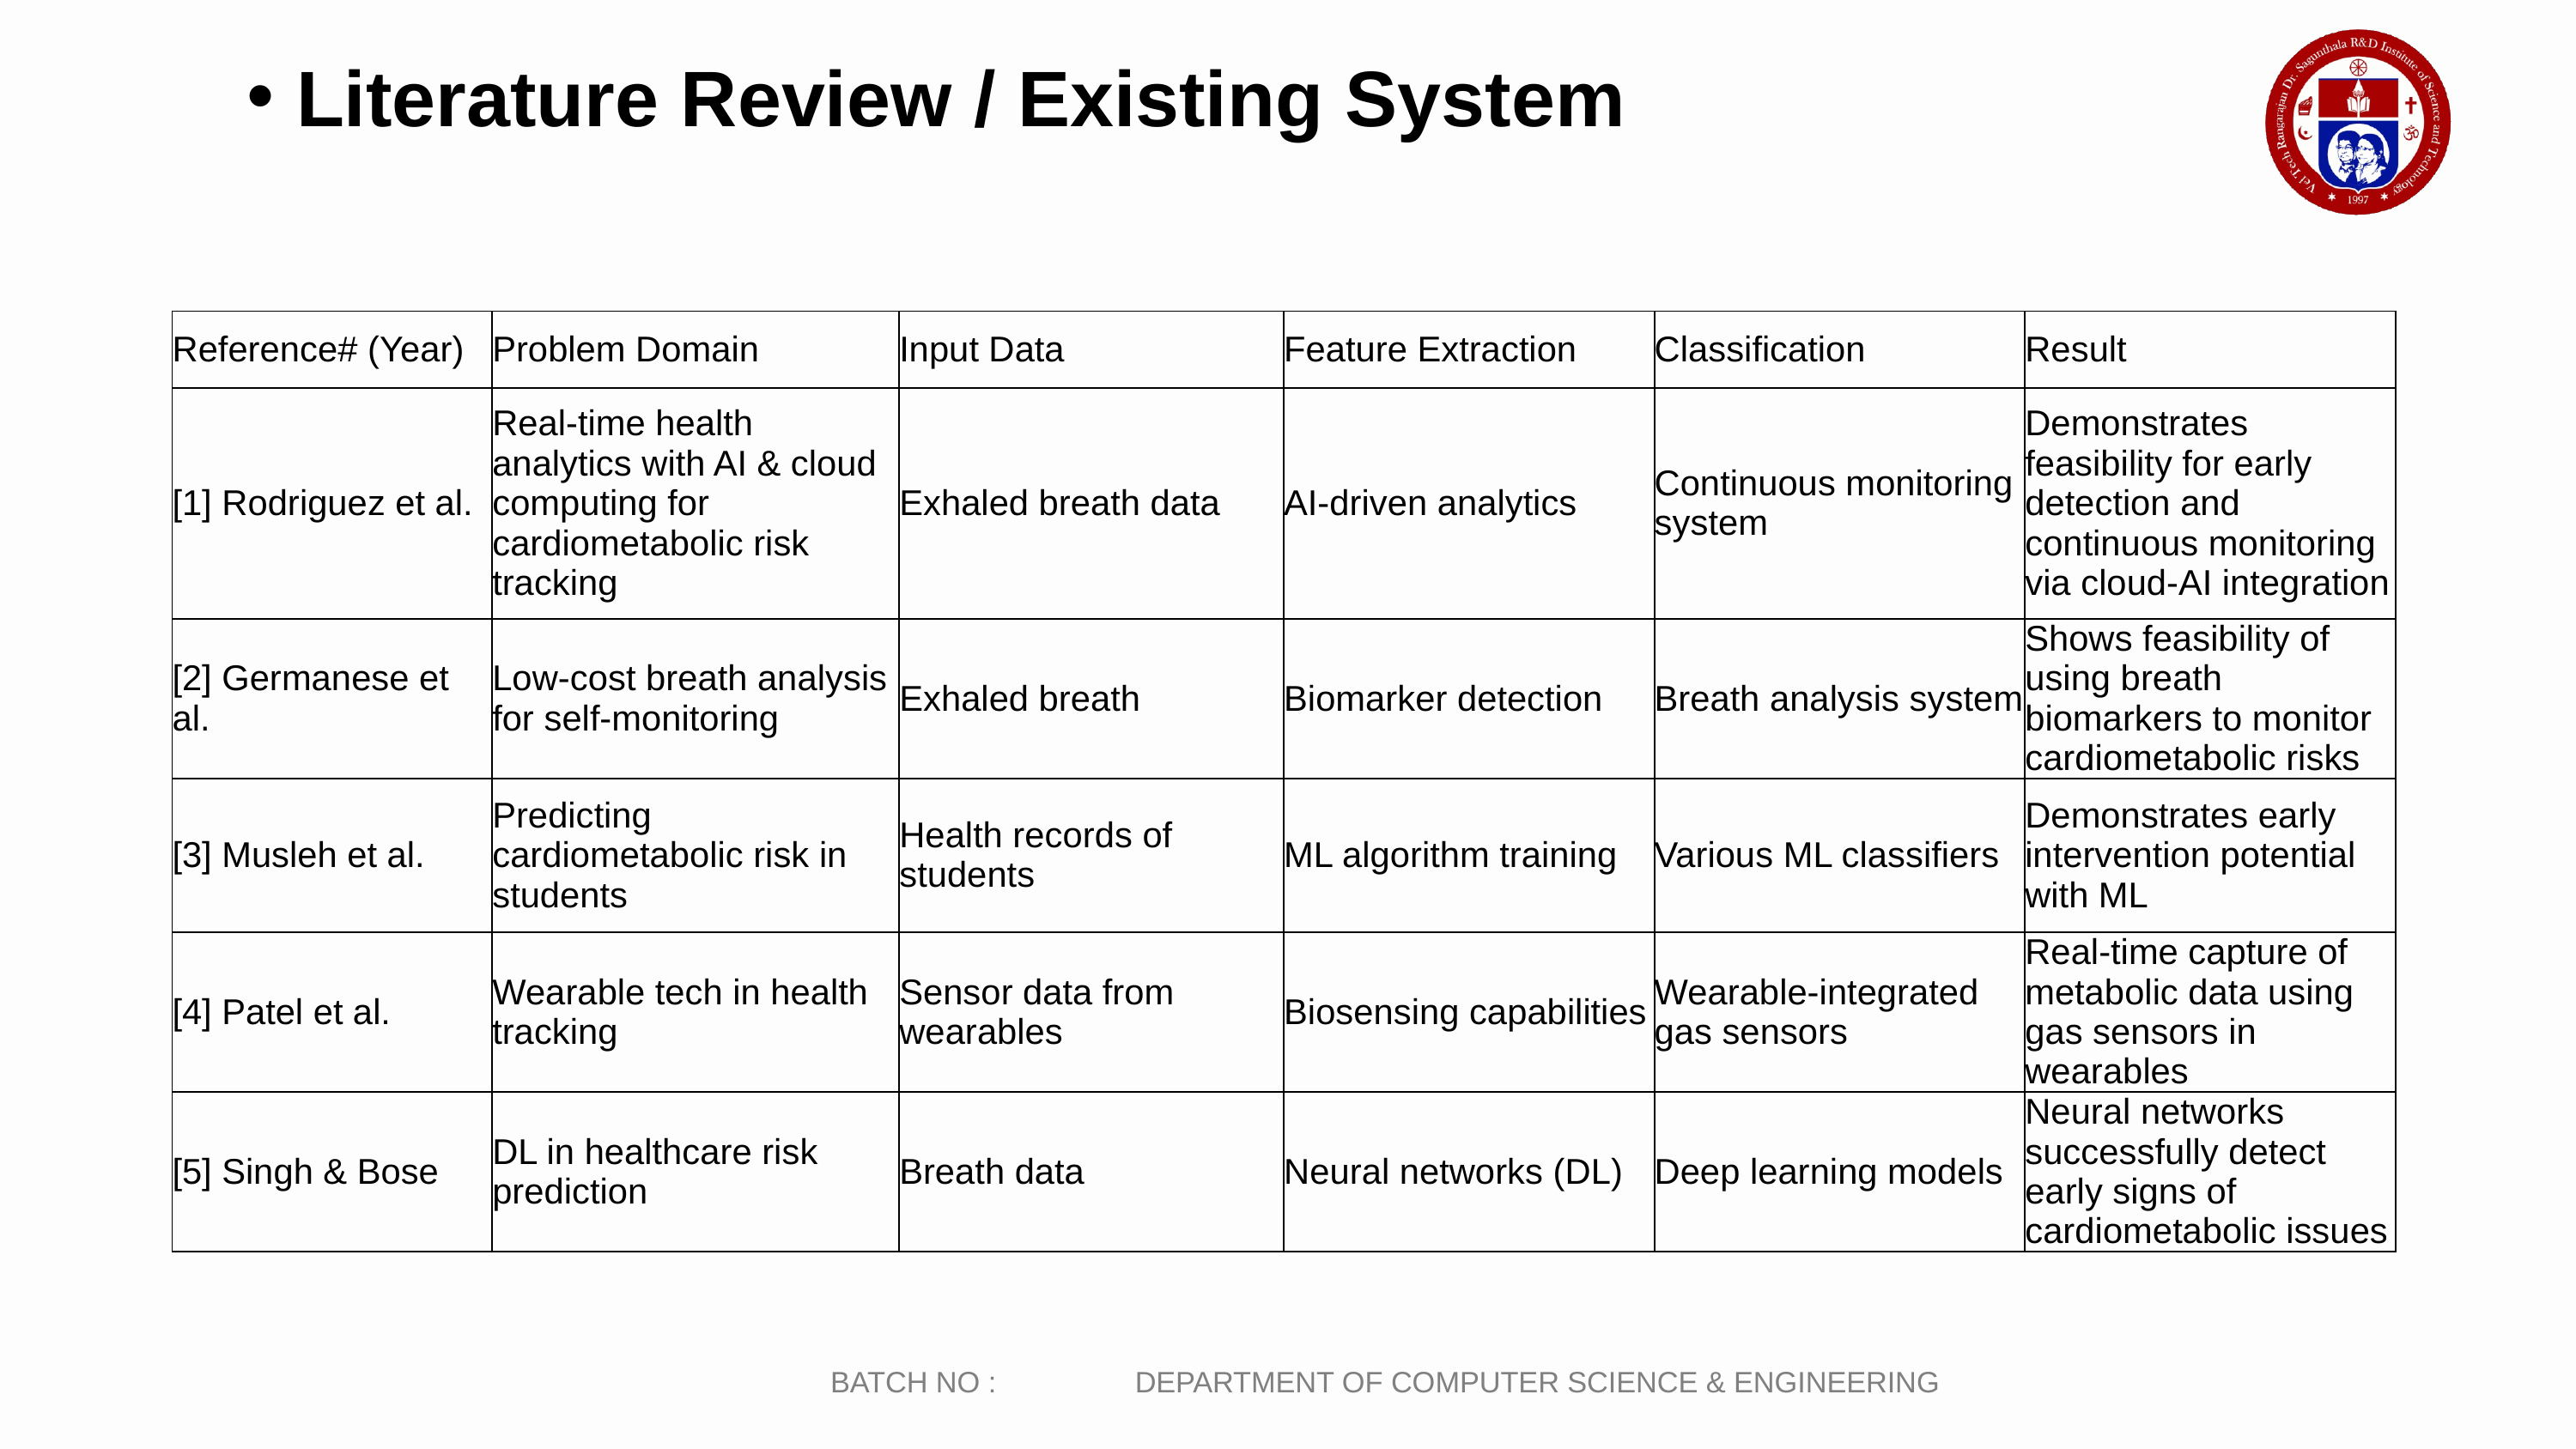

Literature Review / Existing System

| Reference# (Year) | Problem Domain | Input Data | Feature Extraction | Classification | Result |
| --- | --- | --- | --- | --- | --- |
| [1] Rodriguez et al. | Real-time health analytics with AI & cloud computing for cardiometabolic risk tracking | Exhaled breath data | AI-driven analytics | Continuous monitoring system | Demonstrates feasibility for early detection and continuous monitoring via cloud-AI integration |
| [2] Germanese et al. | Low-cost breath analysis for self-monitoring | Exhaled breath | Biomarker detection | Breath analysis system | Shows feasibility of using breath biomarkers to monitor cardiometabolic risks |
| [3] Musleh et al. | Predicting cardiometabolic risk in students | Health records of students | ML algorithm training | Various ML classifiers | Demonstrates early intervention potential with ML |
| [4] Patel et al. | Wearable tech in health tracking | Sensor data from wearables | Biosensing capabilities | Wearable-integrated gas sensors | Real-time capture of metabolic data using gas sensors in wearables |
| [5] Singh & Bose | DL in healthcare risk prediction | Breath data | Neural networks (DL) | Deep learning models | Neural networks successfully detect early signs of cardiometabolic issues |

BATCH NO :                 DEPARTMENT OF COMPUTER SCIENCE & ENGINEERING
5